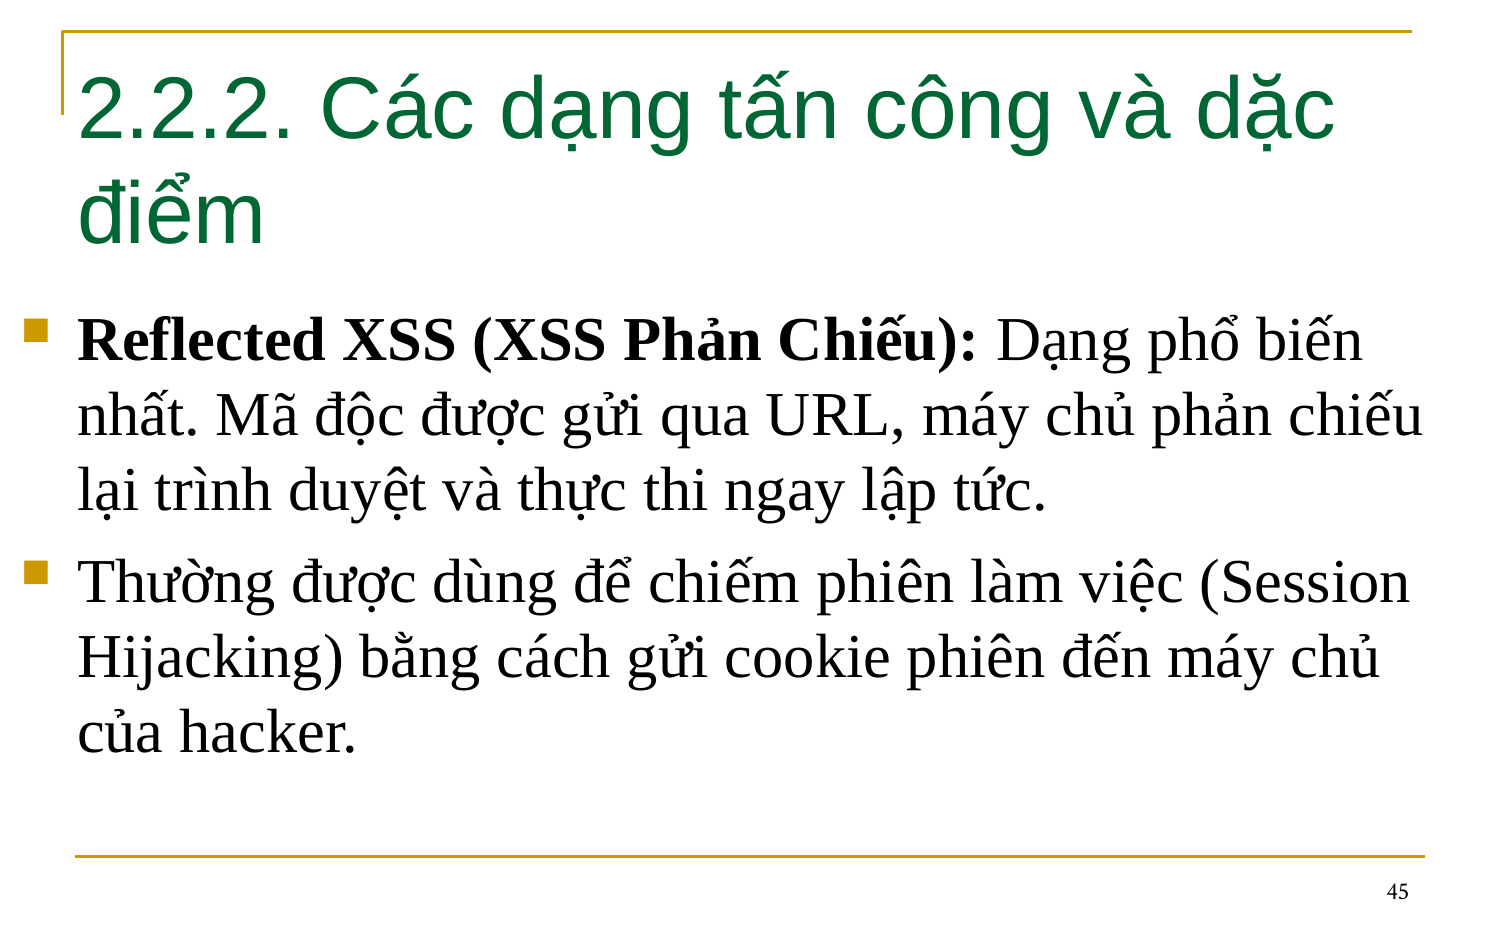

# 2.2.2. Các dạng tấn công và dặc điểm
Reflected XSS (XSS Phản Chiếu): Dạng phổ biến nhất. Mã độc được gửi qua URL, máy chủ phản chiếu lại trình duyệt và thực thi ngay lập tức.
Thường được dùng để chiếm phiên làm việc (Session Hijacking) bằng cách gửi cookie phiên đến máy chủ của hacker.

45